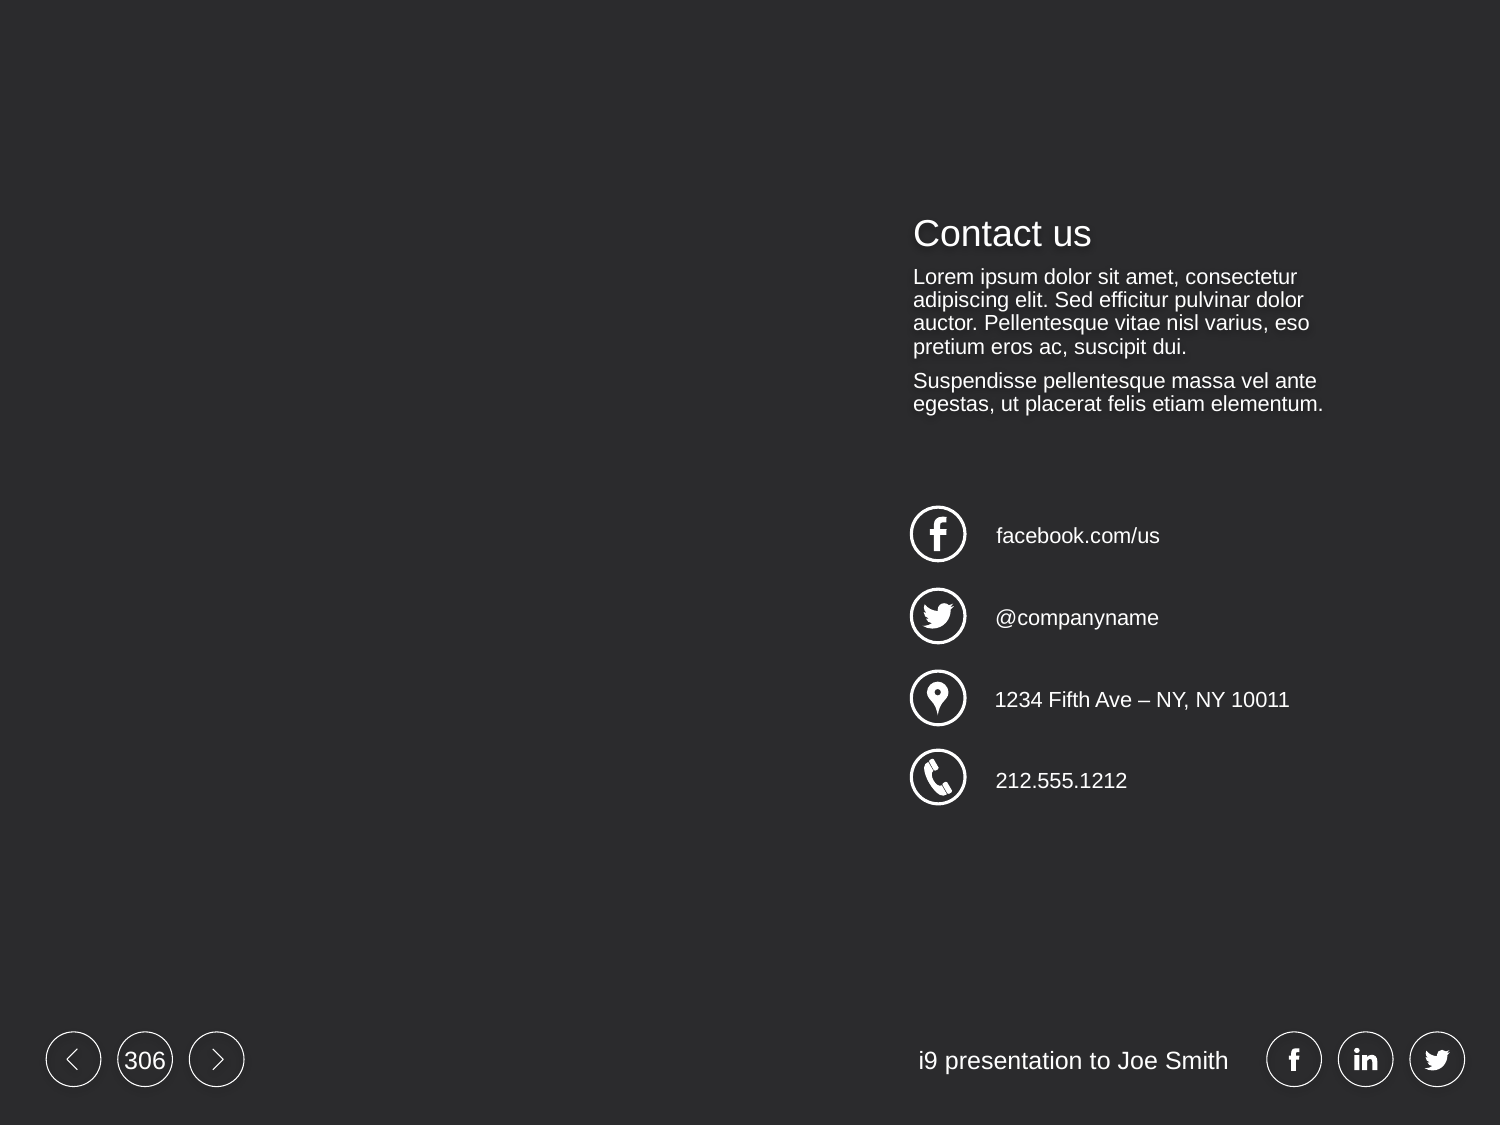

Contact us
Lorem ipsum dolor sit amet, consectetur adipiscing elit. Sed efficitur pulvinar dolor auctor. Pellentesque vitae nisl varius, eso pretium eros ac, suscipit dui.
Suspendisse pellentesque massa vel ante egestas, ut placerat felis etiam elementum.

facebook.com/us

@companyname

1234 Fifth Ave – NY, NY 10011

212.555.1212
lockandstockphotos_golden-gate
Photo is open-sourced, and free for use without restrictions
http://lockandstockphotos.com/
http://lockandstockphotos.com/wp-content/uploads/2014/07/golden-gate.jpg
Photographed by: ajmontpetit.com
License: http://creativecommons.org/licenses/by-sa/4.0/legalcode